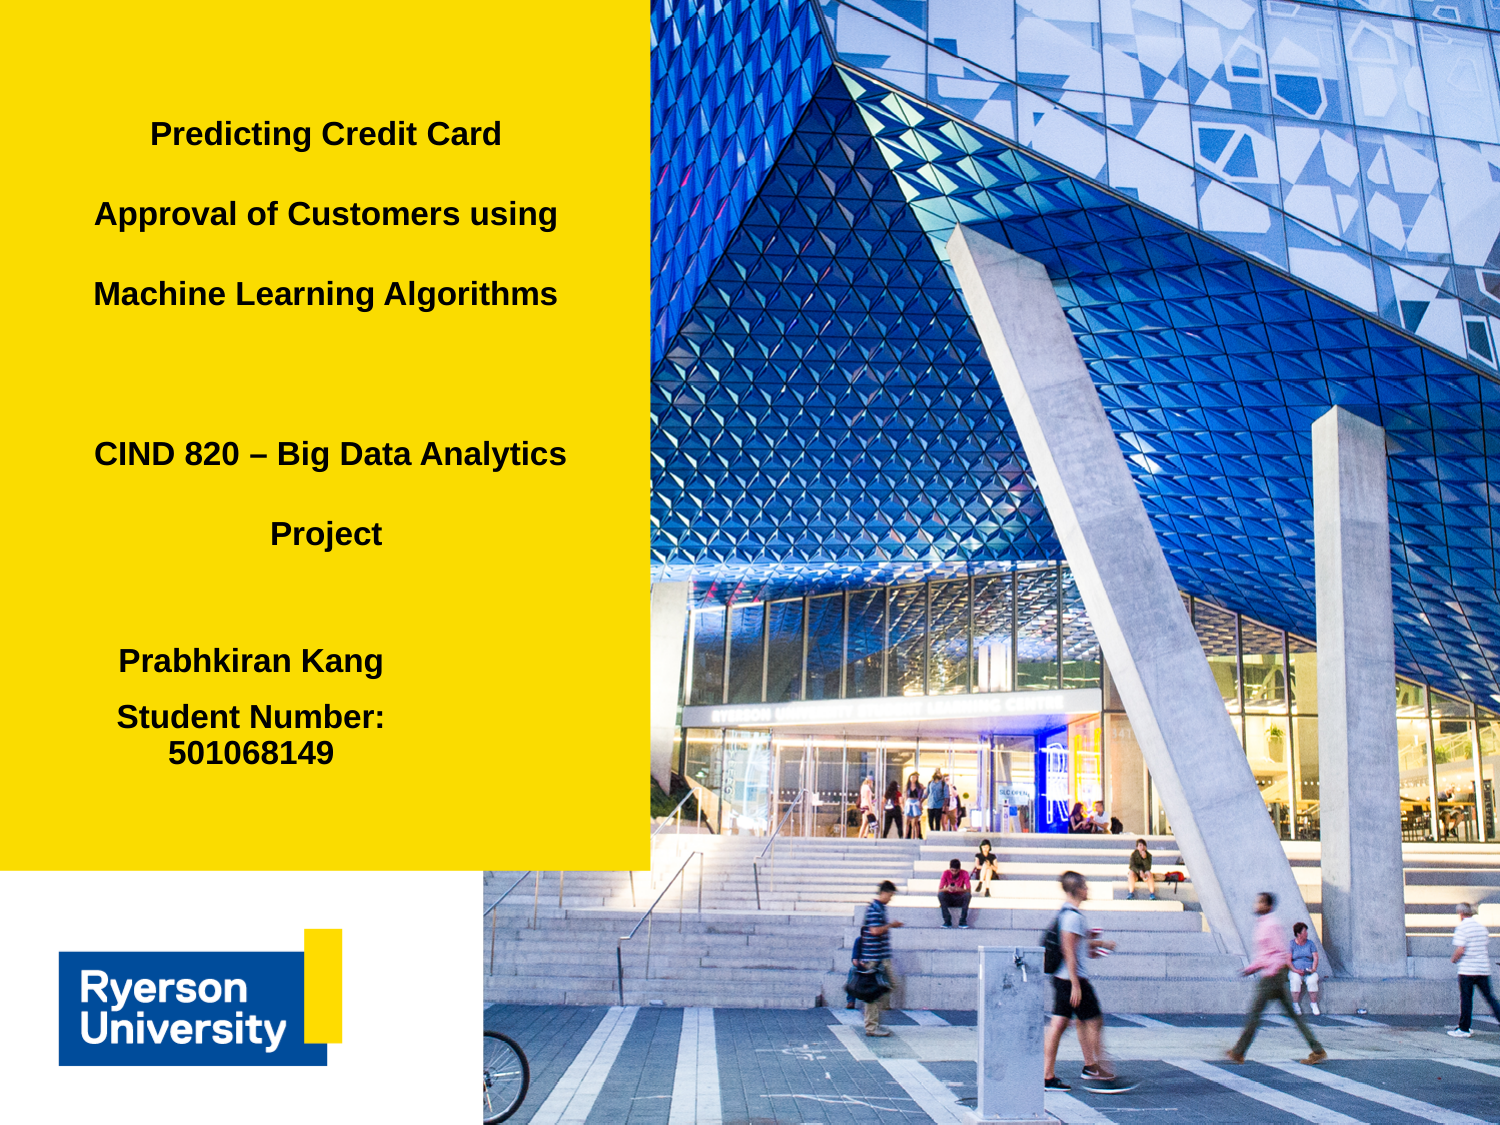

# Predicting Credit Card Approval of Customers using Machine Learning Algorithms  CIND 820 – Big Data Analytics Project

Prabhkiran Kang
Student Number: 501068149